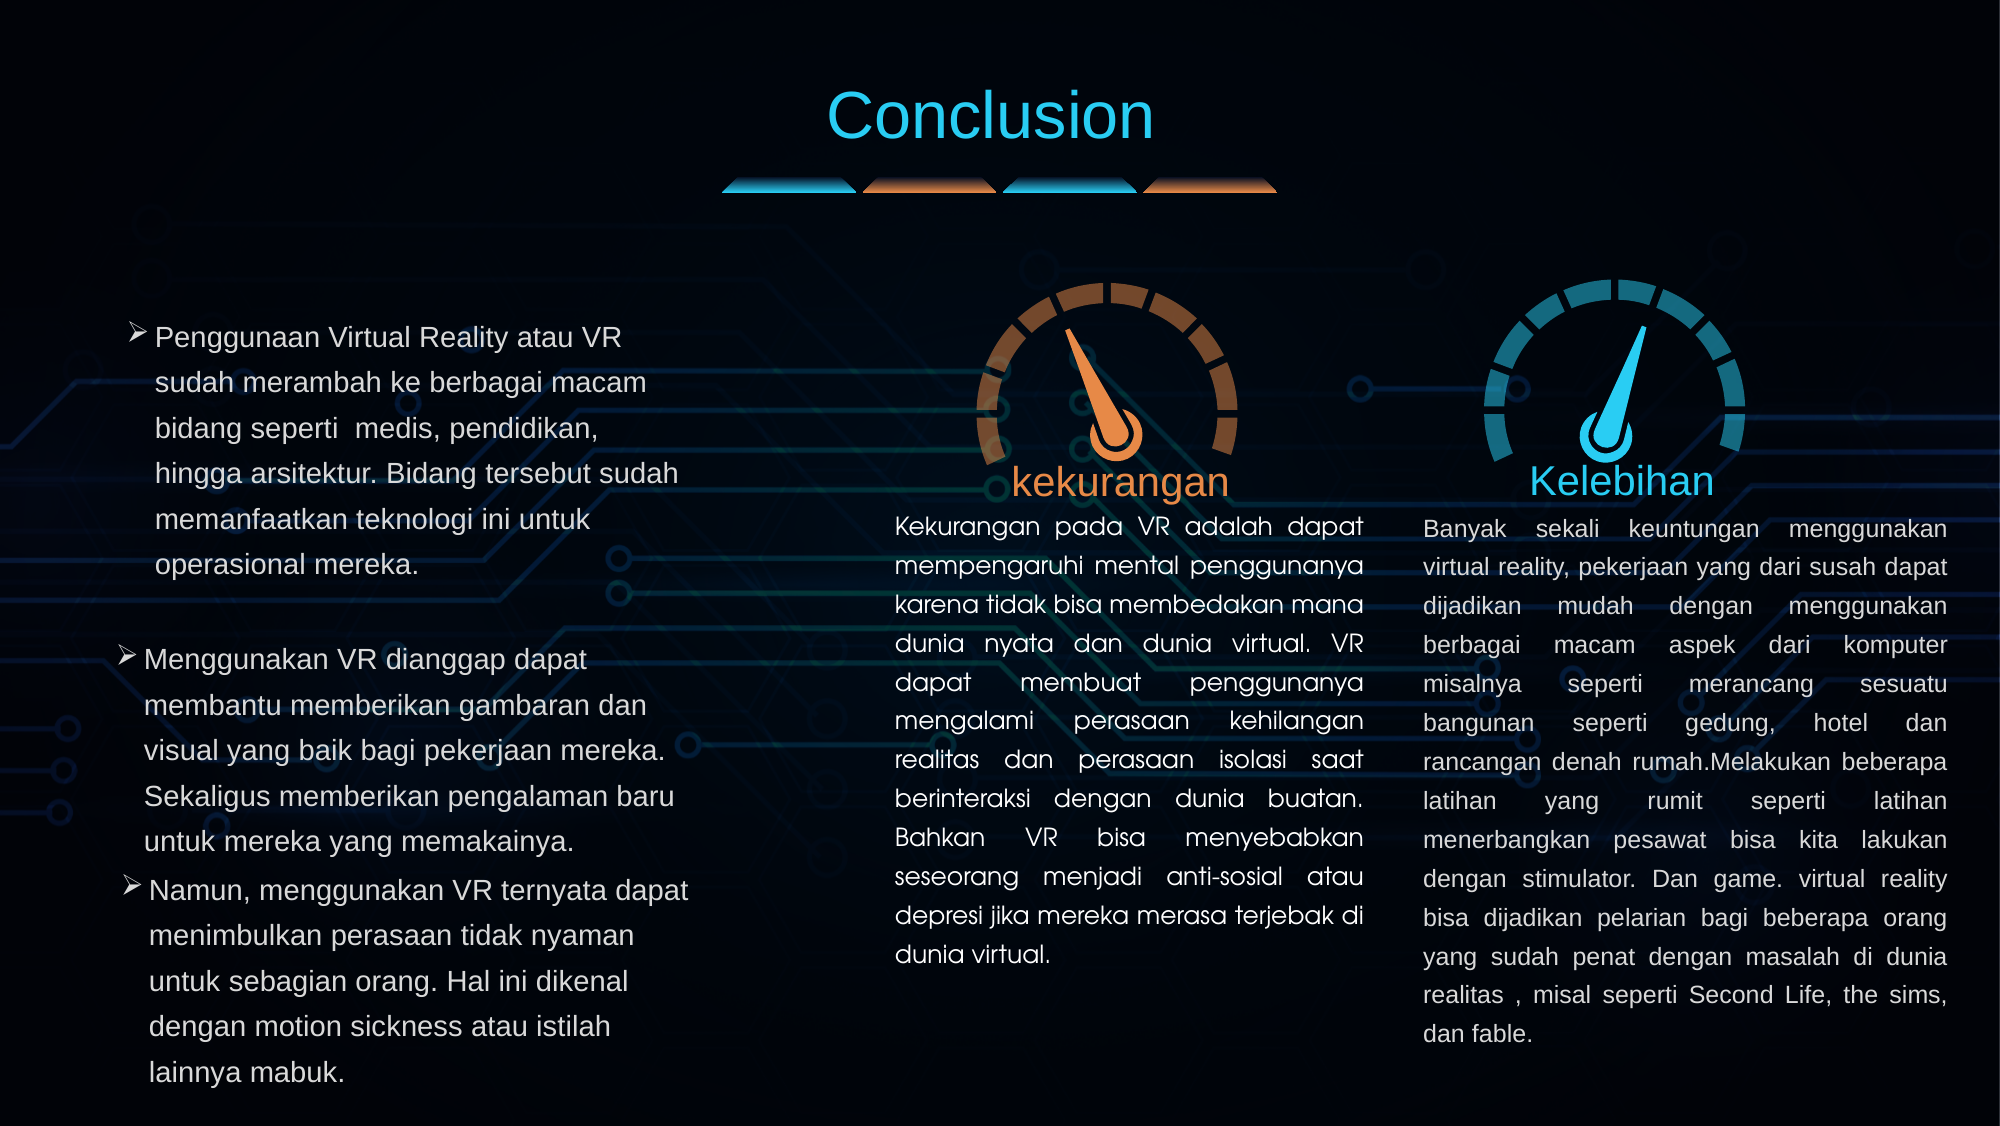

Conclusion

Penggunaan Virtual Reality atau VR sudah merambah ke berbagai macam bidang seperti  medis, pendidikan, hingga arsitektur. Bidang tersebut sudah memanfaatkan teknologi ini untuk operasional mereka.
Kelebihan
Banyak sekali keuntungan menggunakan virtual reality, pekerjaan yang dari susah dapat dijadikan mudah dengan menggunakan berbagai macam aspek dari komputer misalnya seperti merancang sesuatu bangunan seperti gedung, hotel dan rancangan denah rumah.Melakukan beberapa latihan yang rumit seperti latihan menerbangkan pesawat bisa kita lakukan dengan stimulator. Dan game. virtual reality bisa dijadikan pelarian bagi beberapa orang yang sudah penat dengan masalah di dunia realitas , misal seperti Second Life, the sims, dan fable.
kekurangan
Kekurangan pada VR adalah dapat mempengaruhi mental penggunanya karena tidak bisa membedakan mana dunia nyata dan dunia virtual. VR dapat membuat penggunanya mengalami perasaan kehilangan realitas dan perasaan isolasi saat berinteraksi dengan dunia buatan. Bahkan VR bisa menyebabkan seseorang menjadi anti-sosial atau depresi jika mereka merasa terjebak di dunia virtual.
Menggunakan VR dianggap dapat membantu memberikan gambaran dan visual yang baik bagi pekerjaan mereka. Sekaligus memberikan pengalaman baru untuk mereka yang memakainya.
Namun, menggunakan VR ternyata dapat menimbulkan perasaan tidak nyaman untuk sebagian orang. Hal ini dikenal dengan motion sickness atau istilah lainnya mabuk.